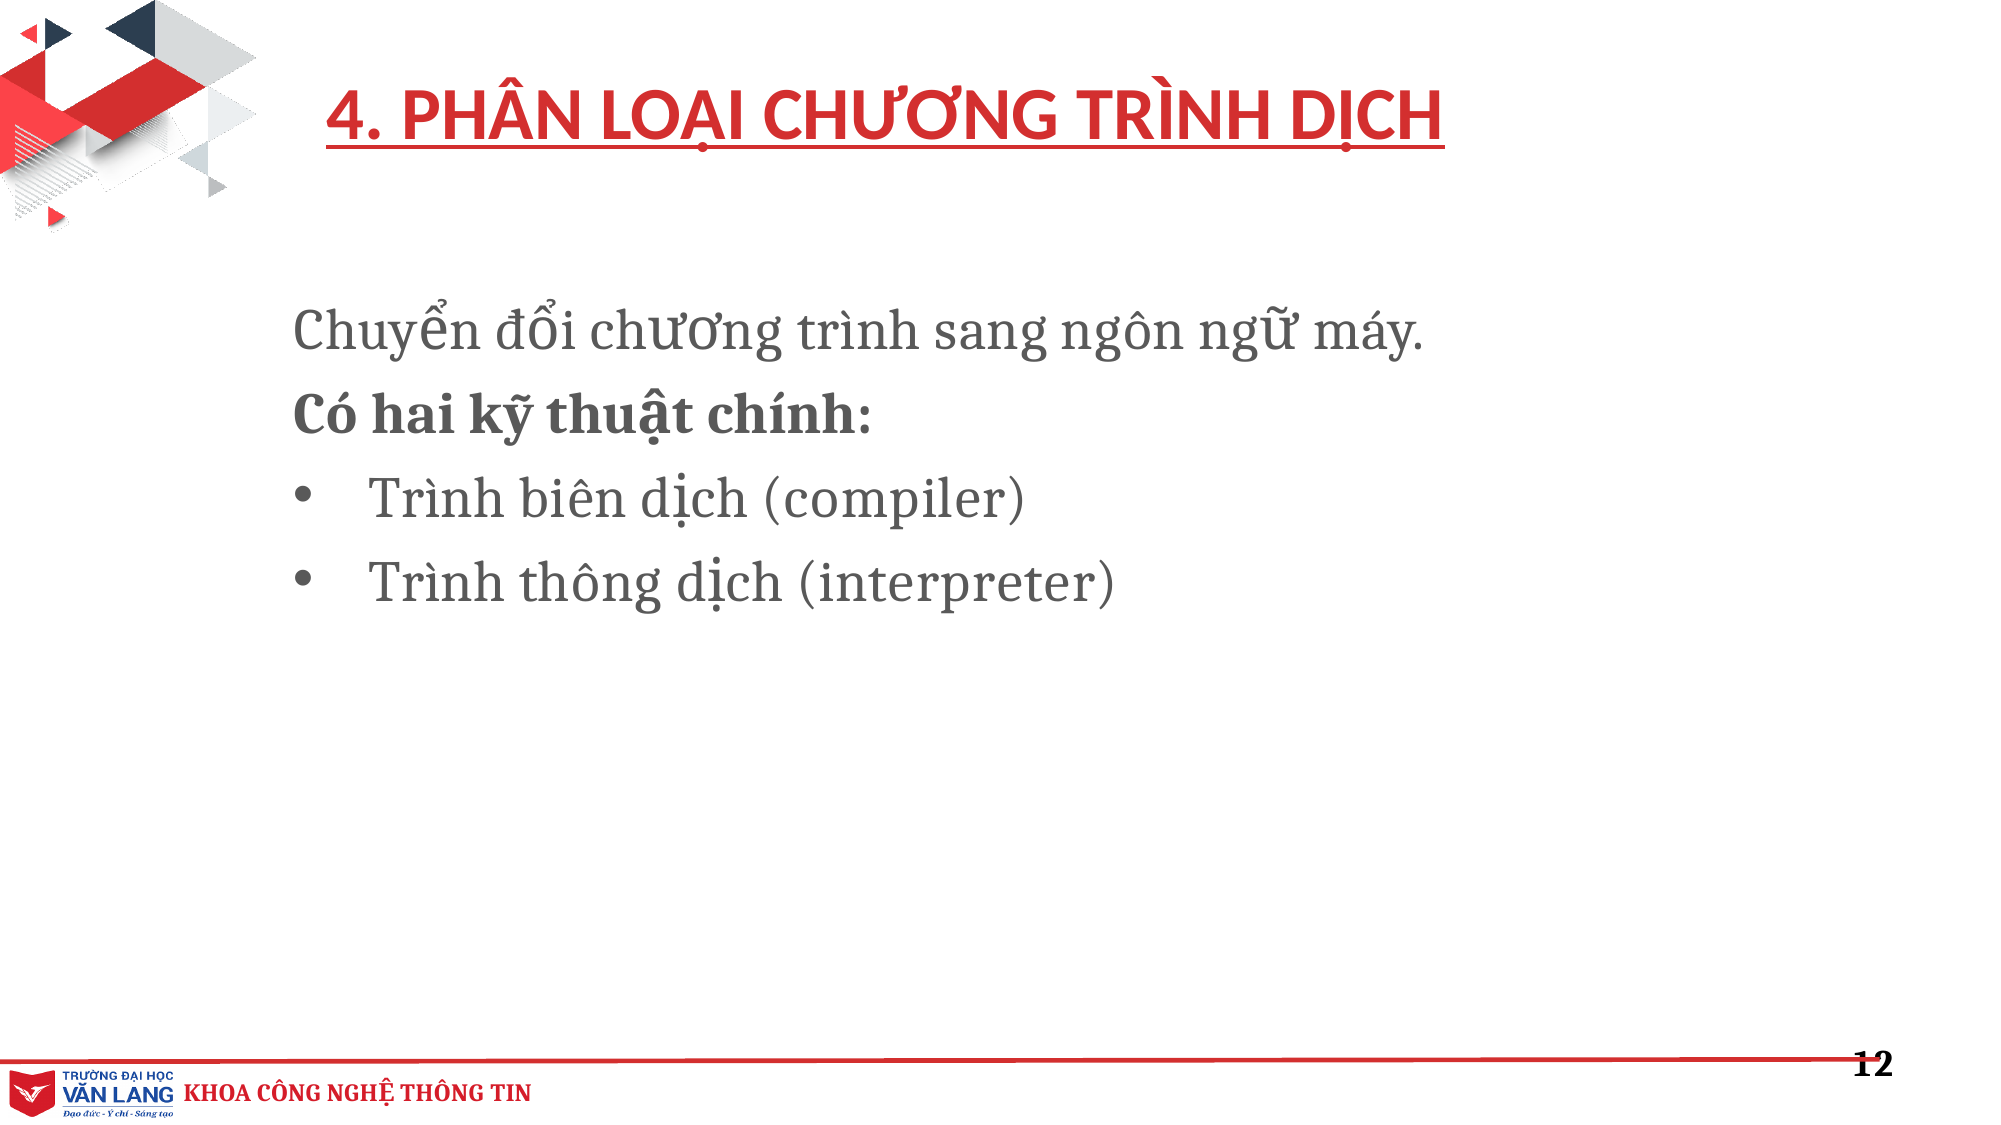

4. PHÂN LOẠI CHƯƠNG TRÌNH DỊCH

Chuyển đổi chương trình sang ngôn ngữ máy.
Có hai kỹ thuật chính:
Trình biên dịch (compiler)
Trình thông dịch (interpreter)